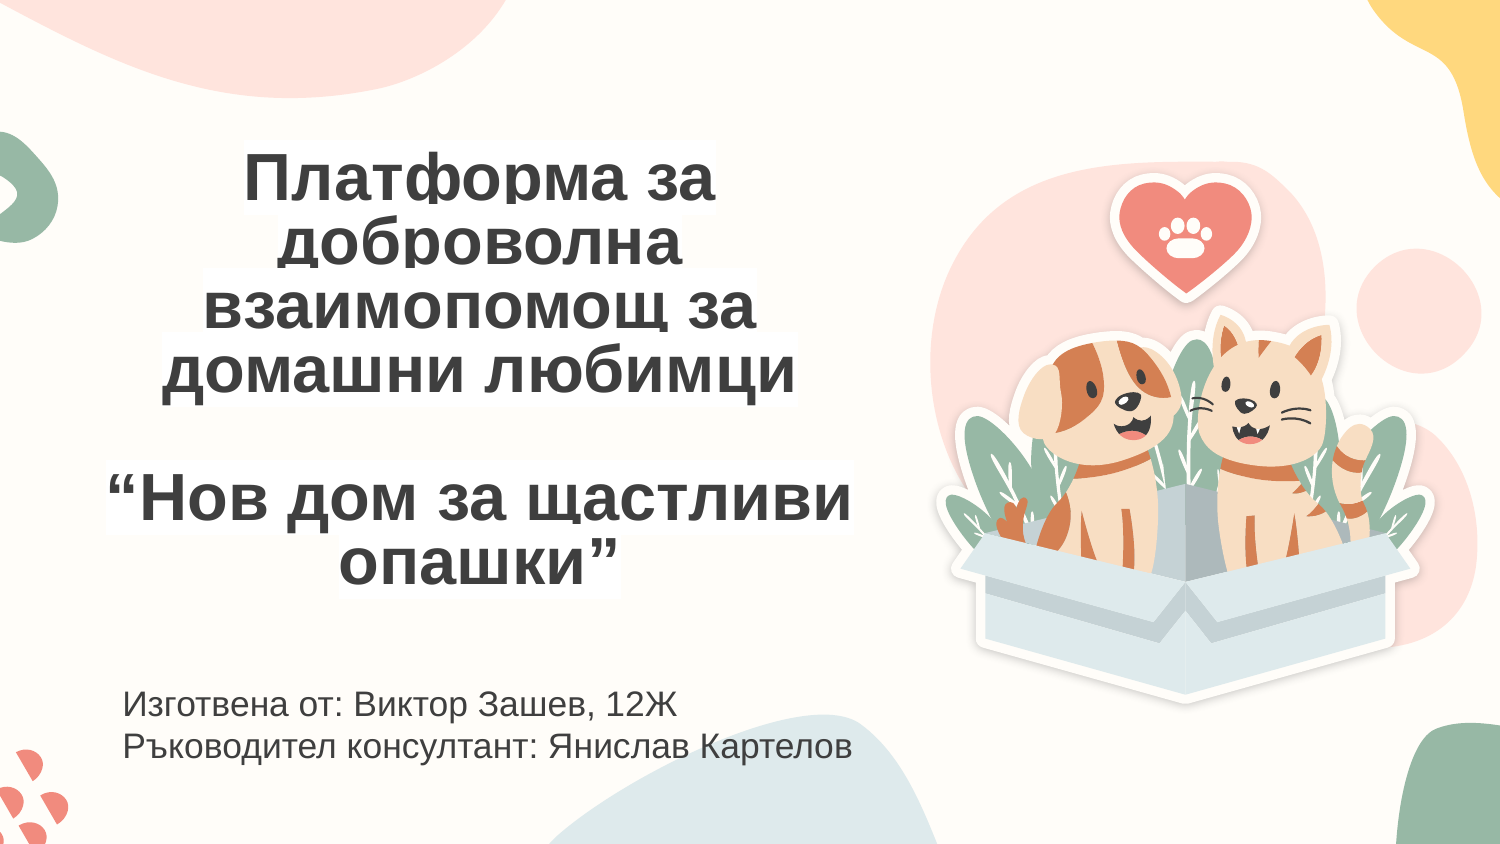

# Платформа за доброволна взаимопомощ за домашни любимци “Нов дом за щастливи опашки”

Изготвена от: Виктор Зашев, 12Ж
Ръководител консултант: Янислав Картелов